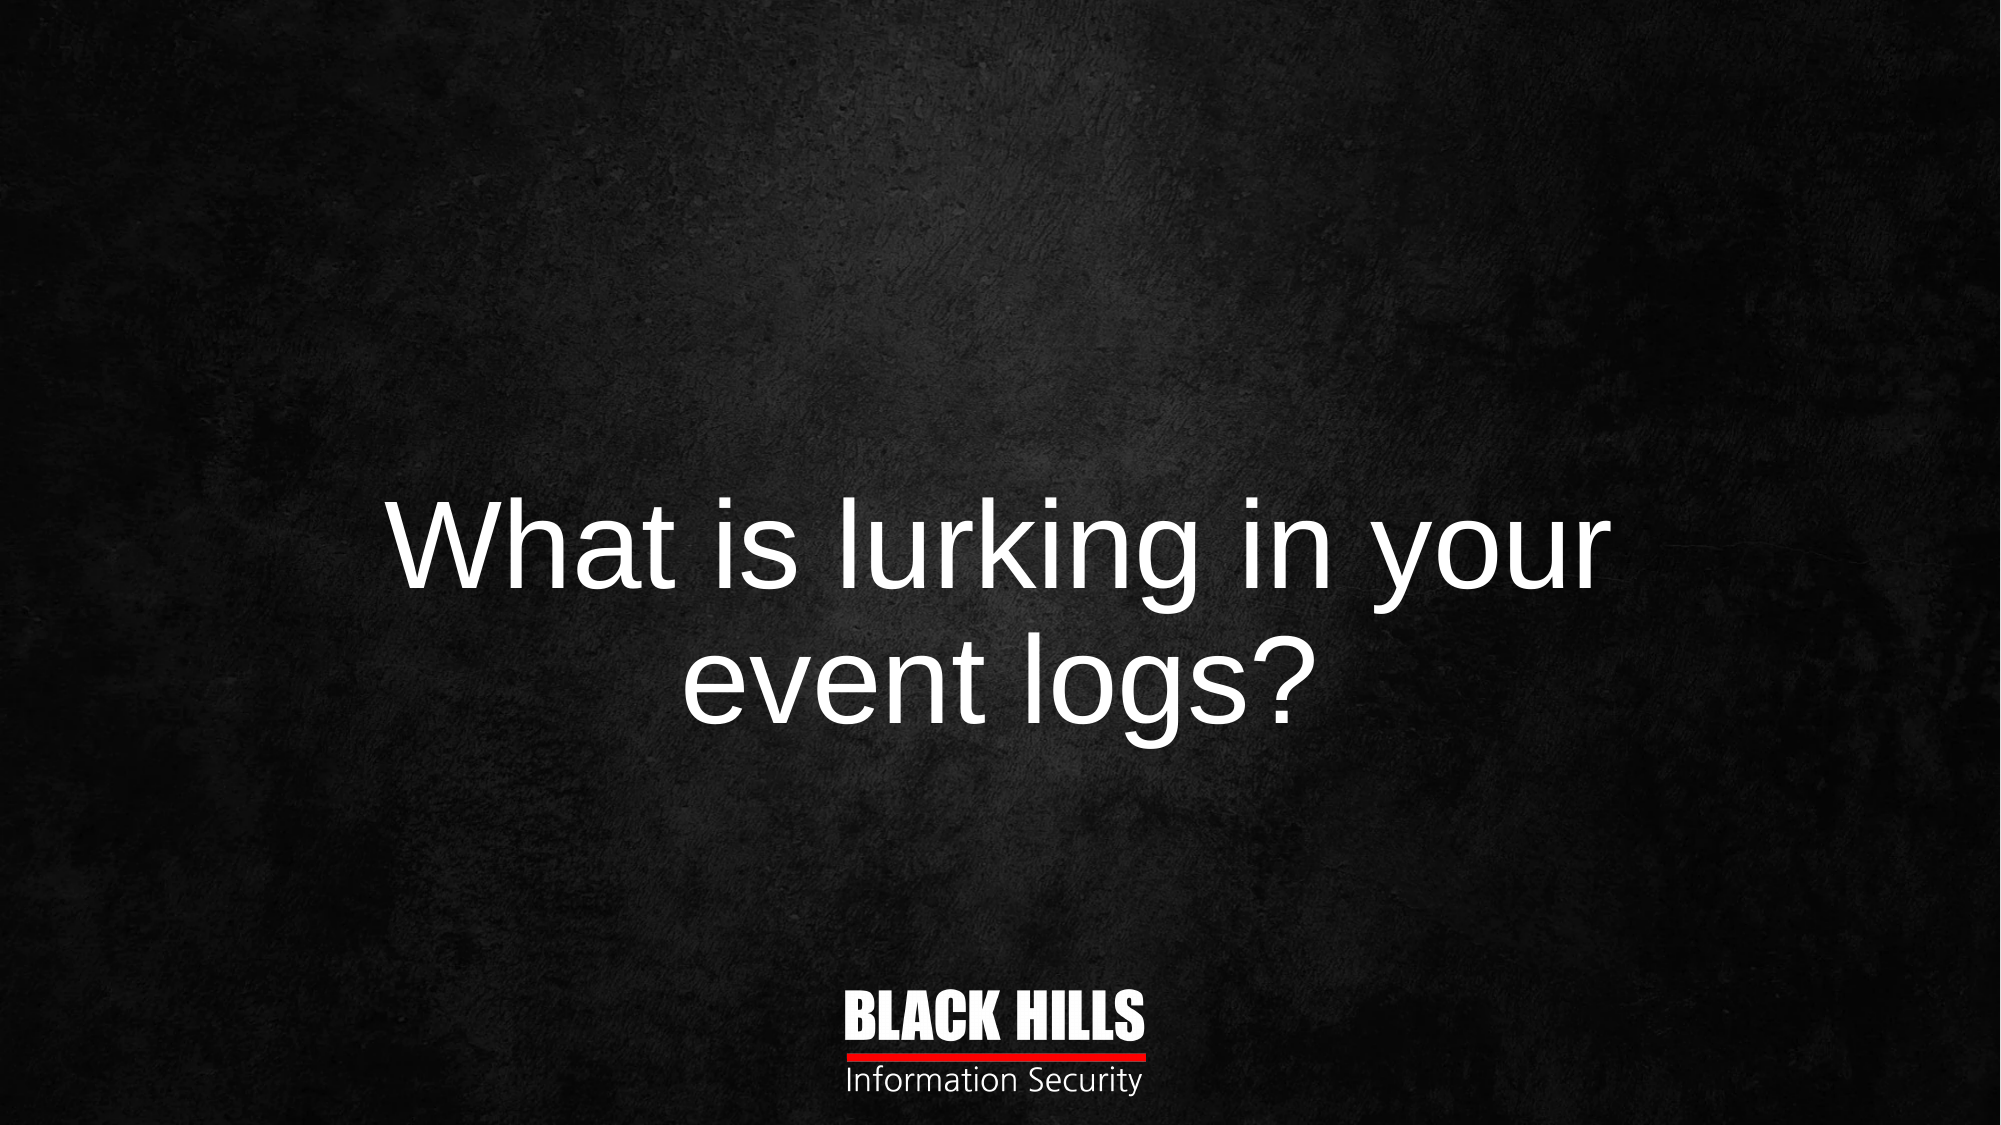

# What is lurking in your event logs?